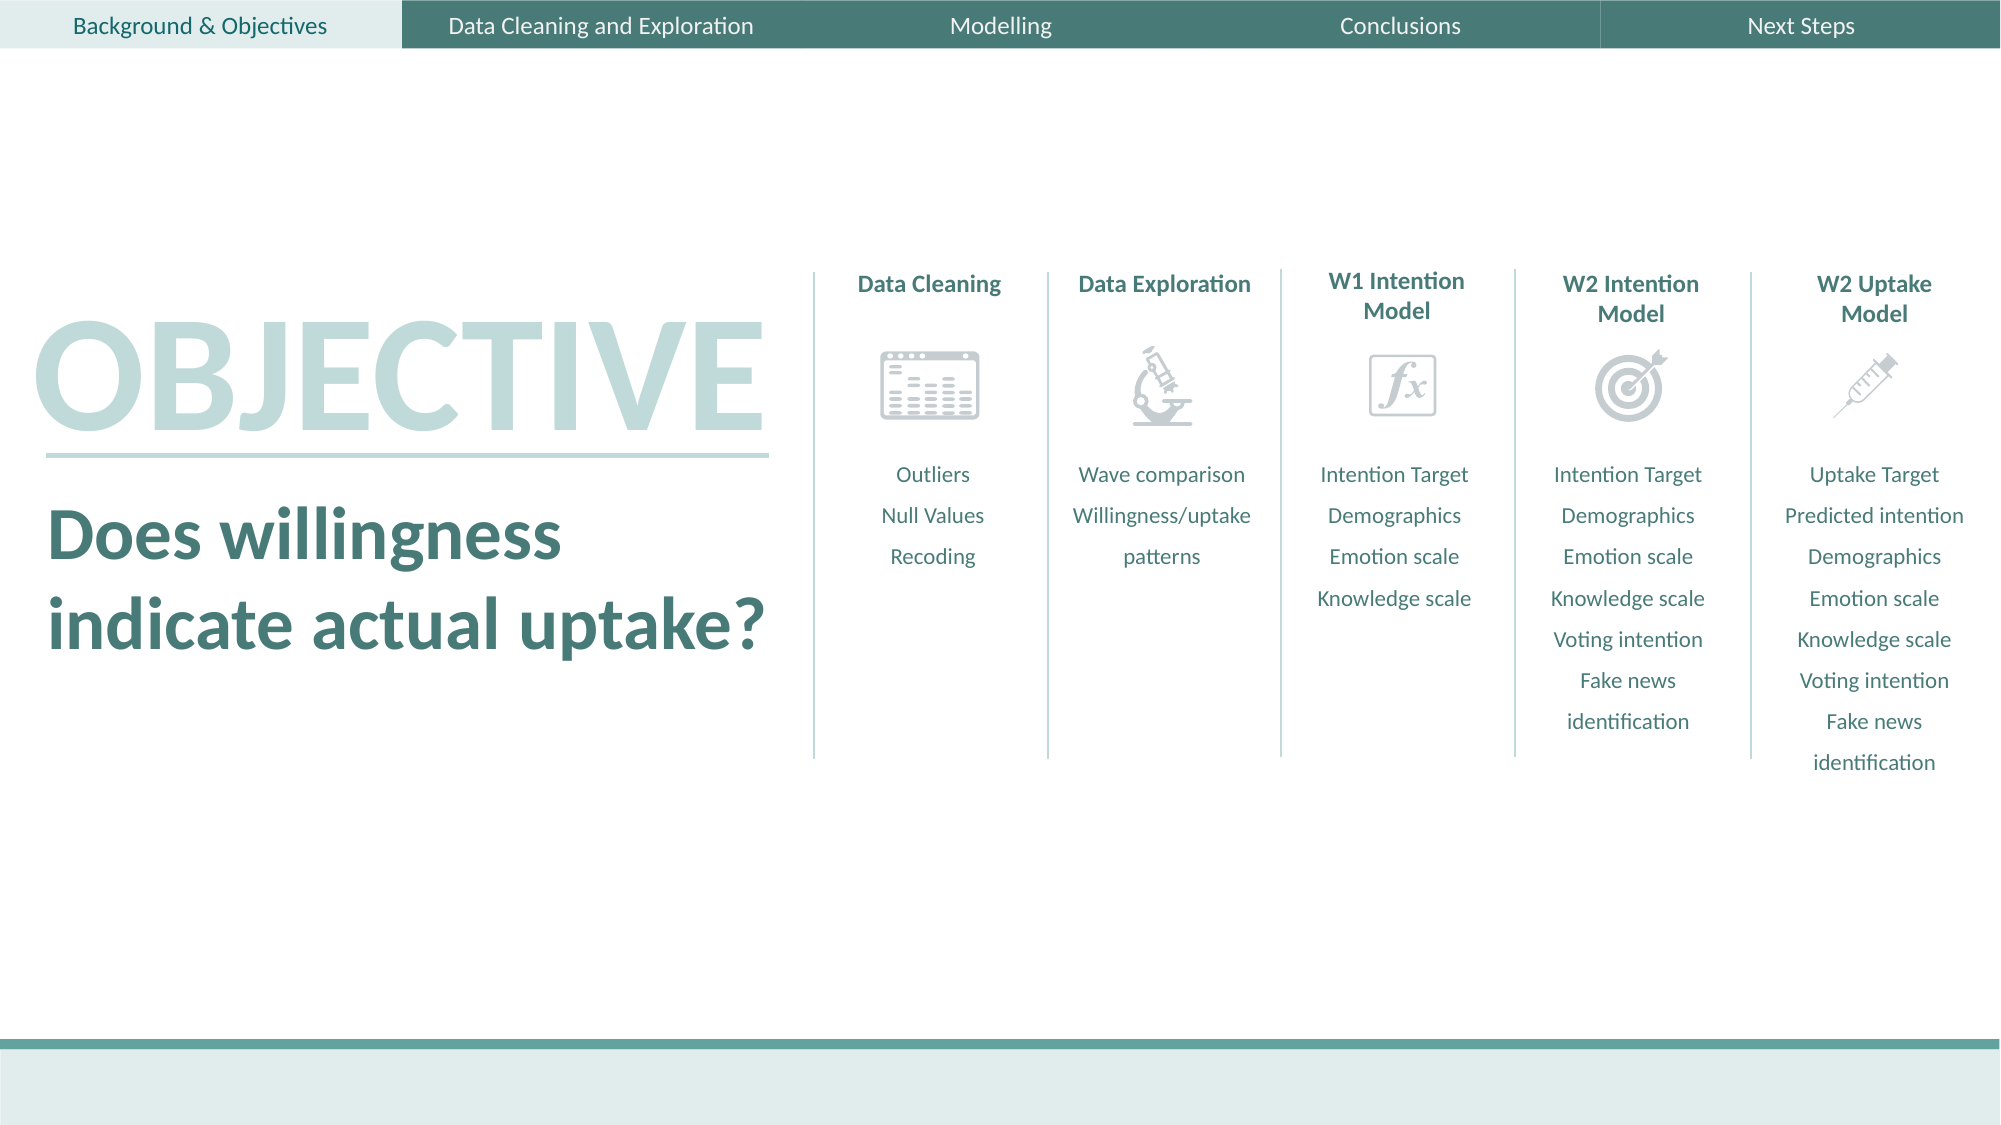

W1 Intention Model
Data Cleaning
Data Exploration
W2 Intention Model
W2 Uptake Model
OBJECTIVE

Outliers
Null Values
Recoding
Wave comparison
Willingness/uptake patterns
Intention Target
Demographics
Emotion scale
Knowledge scale
Intention Target
Demographics
Emotion scale
Knowledge scale
Voting intention
Fake news identification

Uptake Target
Predicted intention
Demographics
Emotion scale
Knowledge scale
Voting intention
Fake news identification
Does willingness indicate actual uptake?